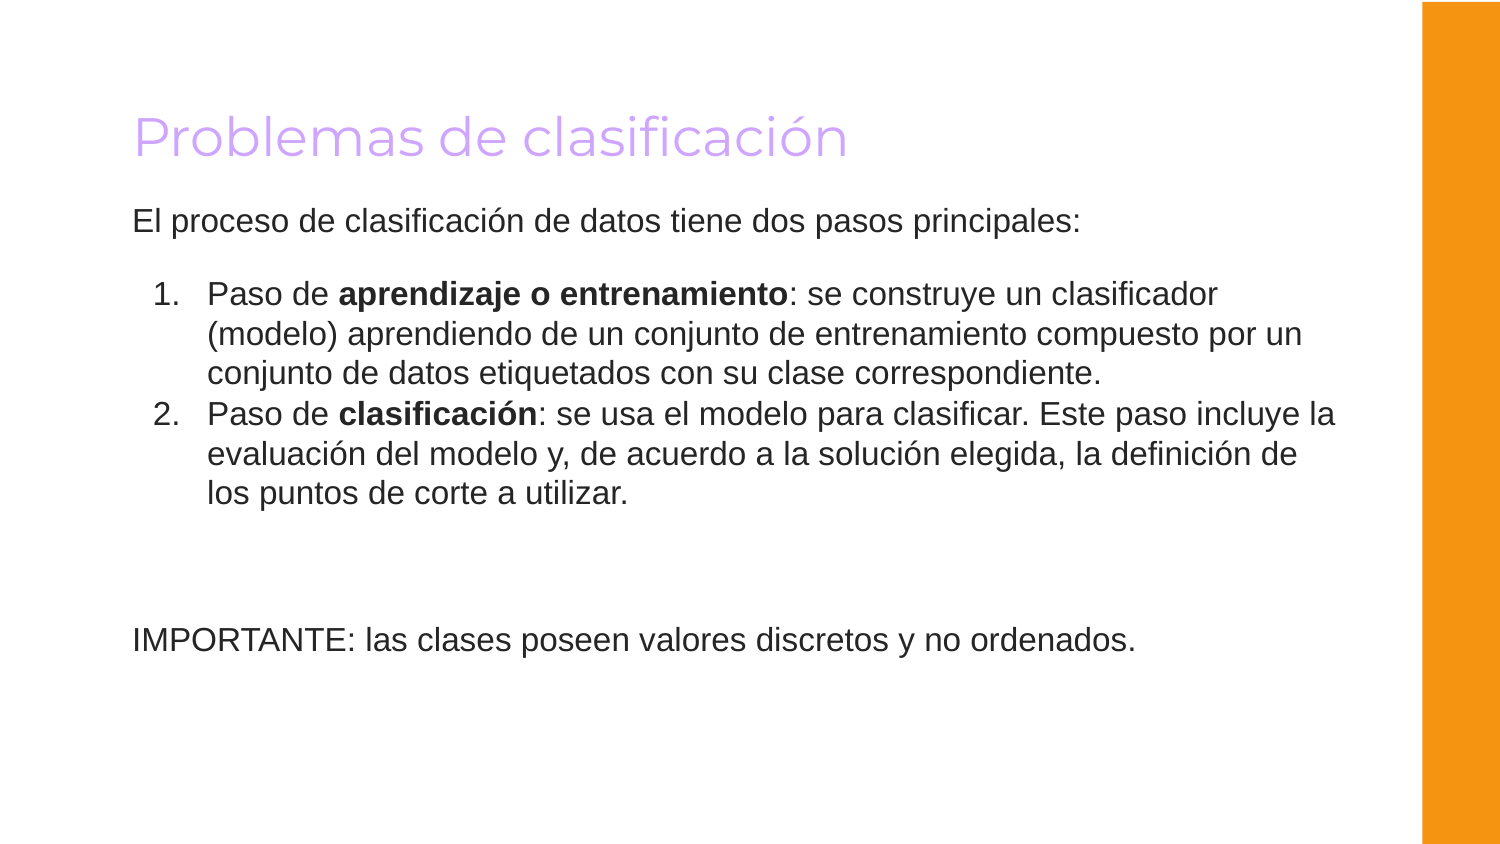

# Problemas de clasificación
El proceso de clasificación de datos tiene dos pasos principales:
Paso de aprendizaje o entrenamiento: se construye un clasificador (modelo) aprendiendo de un conjunto de entrenamiento compuesto por un conjunto de datos etiquetados con su clase correspondiente.
Paso de clasificación: se usa el modelo para clasificar. Este paso incluye la evaluación del modelo y, de acuerdo a la solución elegida, la definición de los puntos de corte a utilizar.

IMPORTANTE: las clases poseen valores discretos y no ordenados.